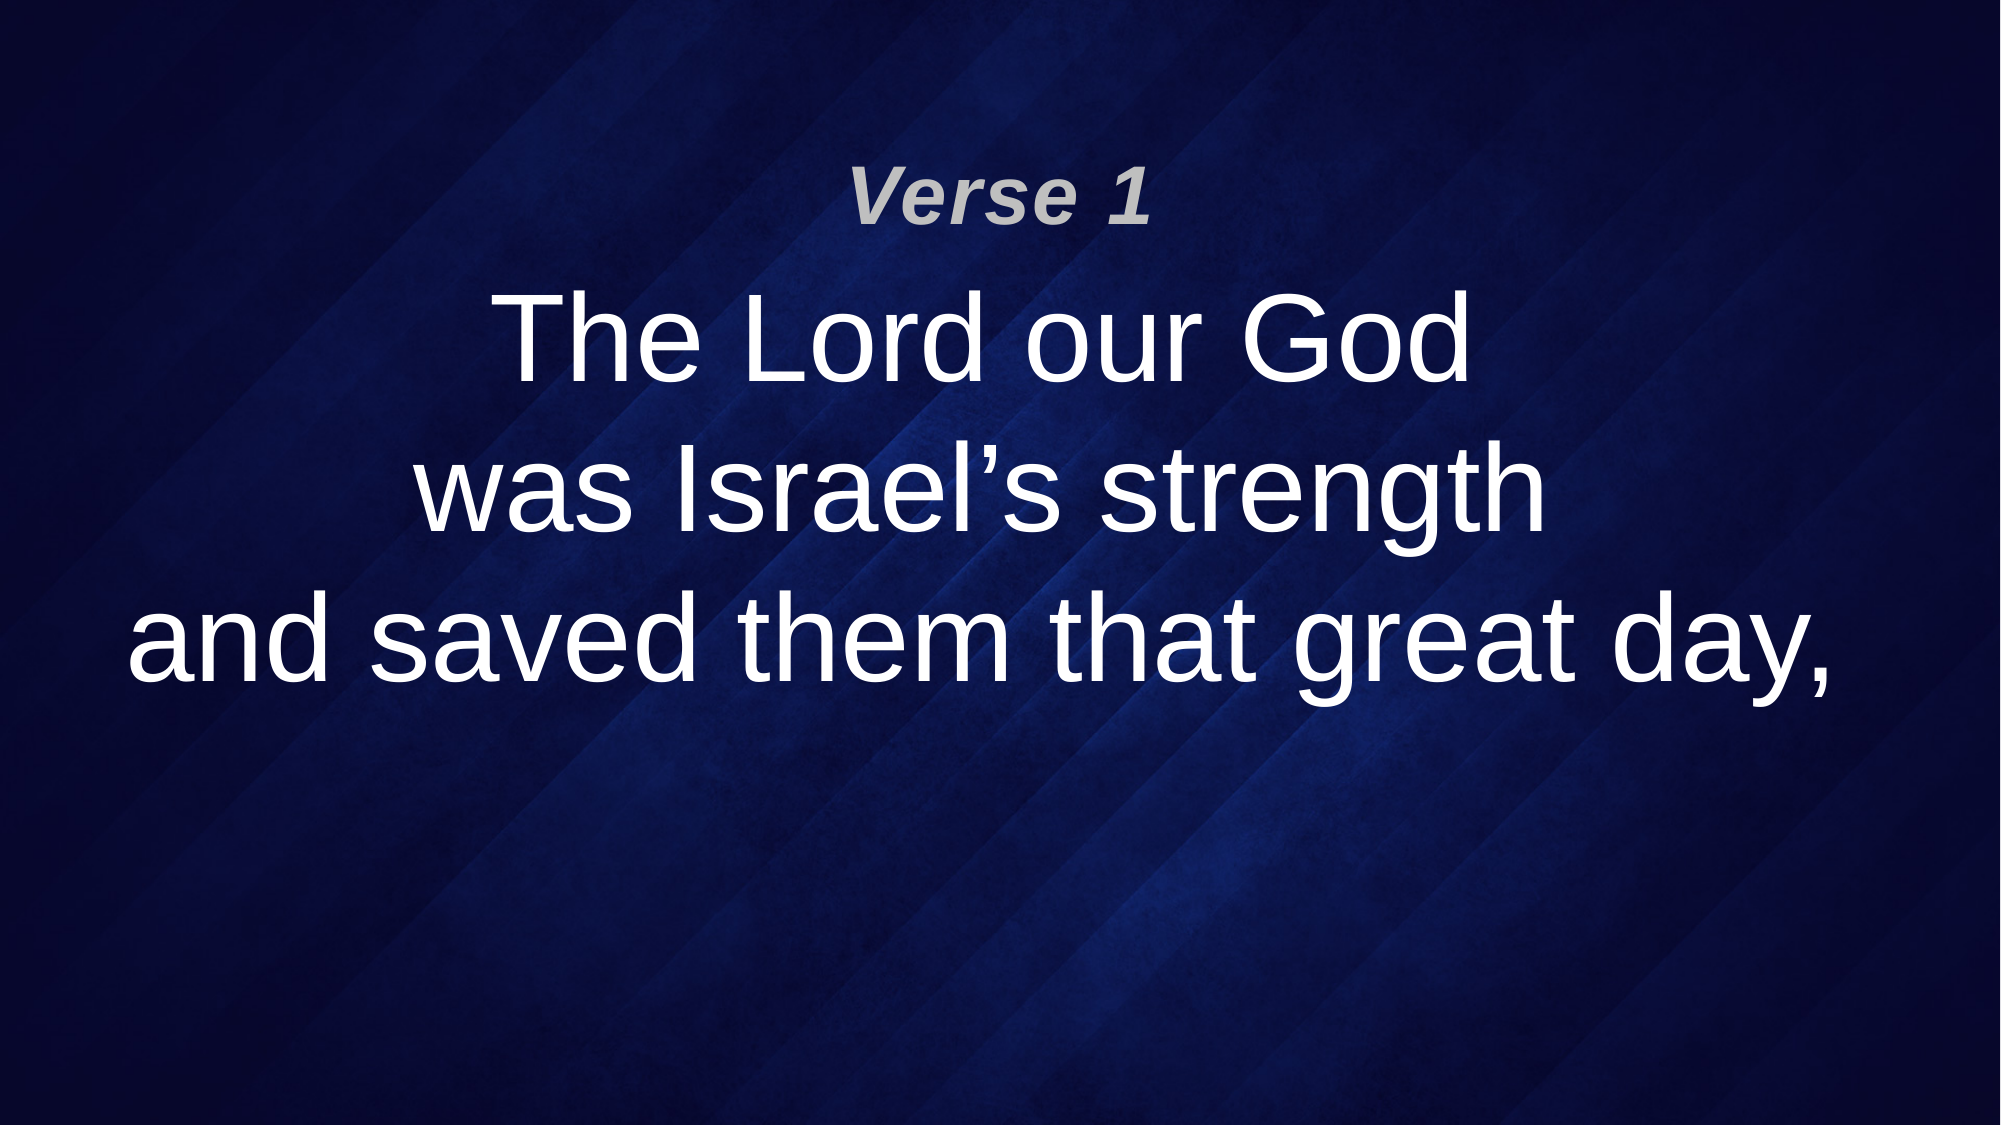

Verse 1
# The Lord our God was Israel’s strength and saved them that great day,